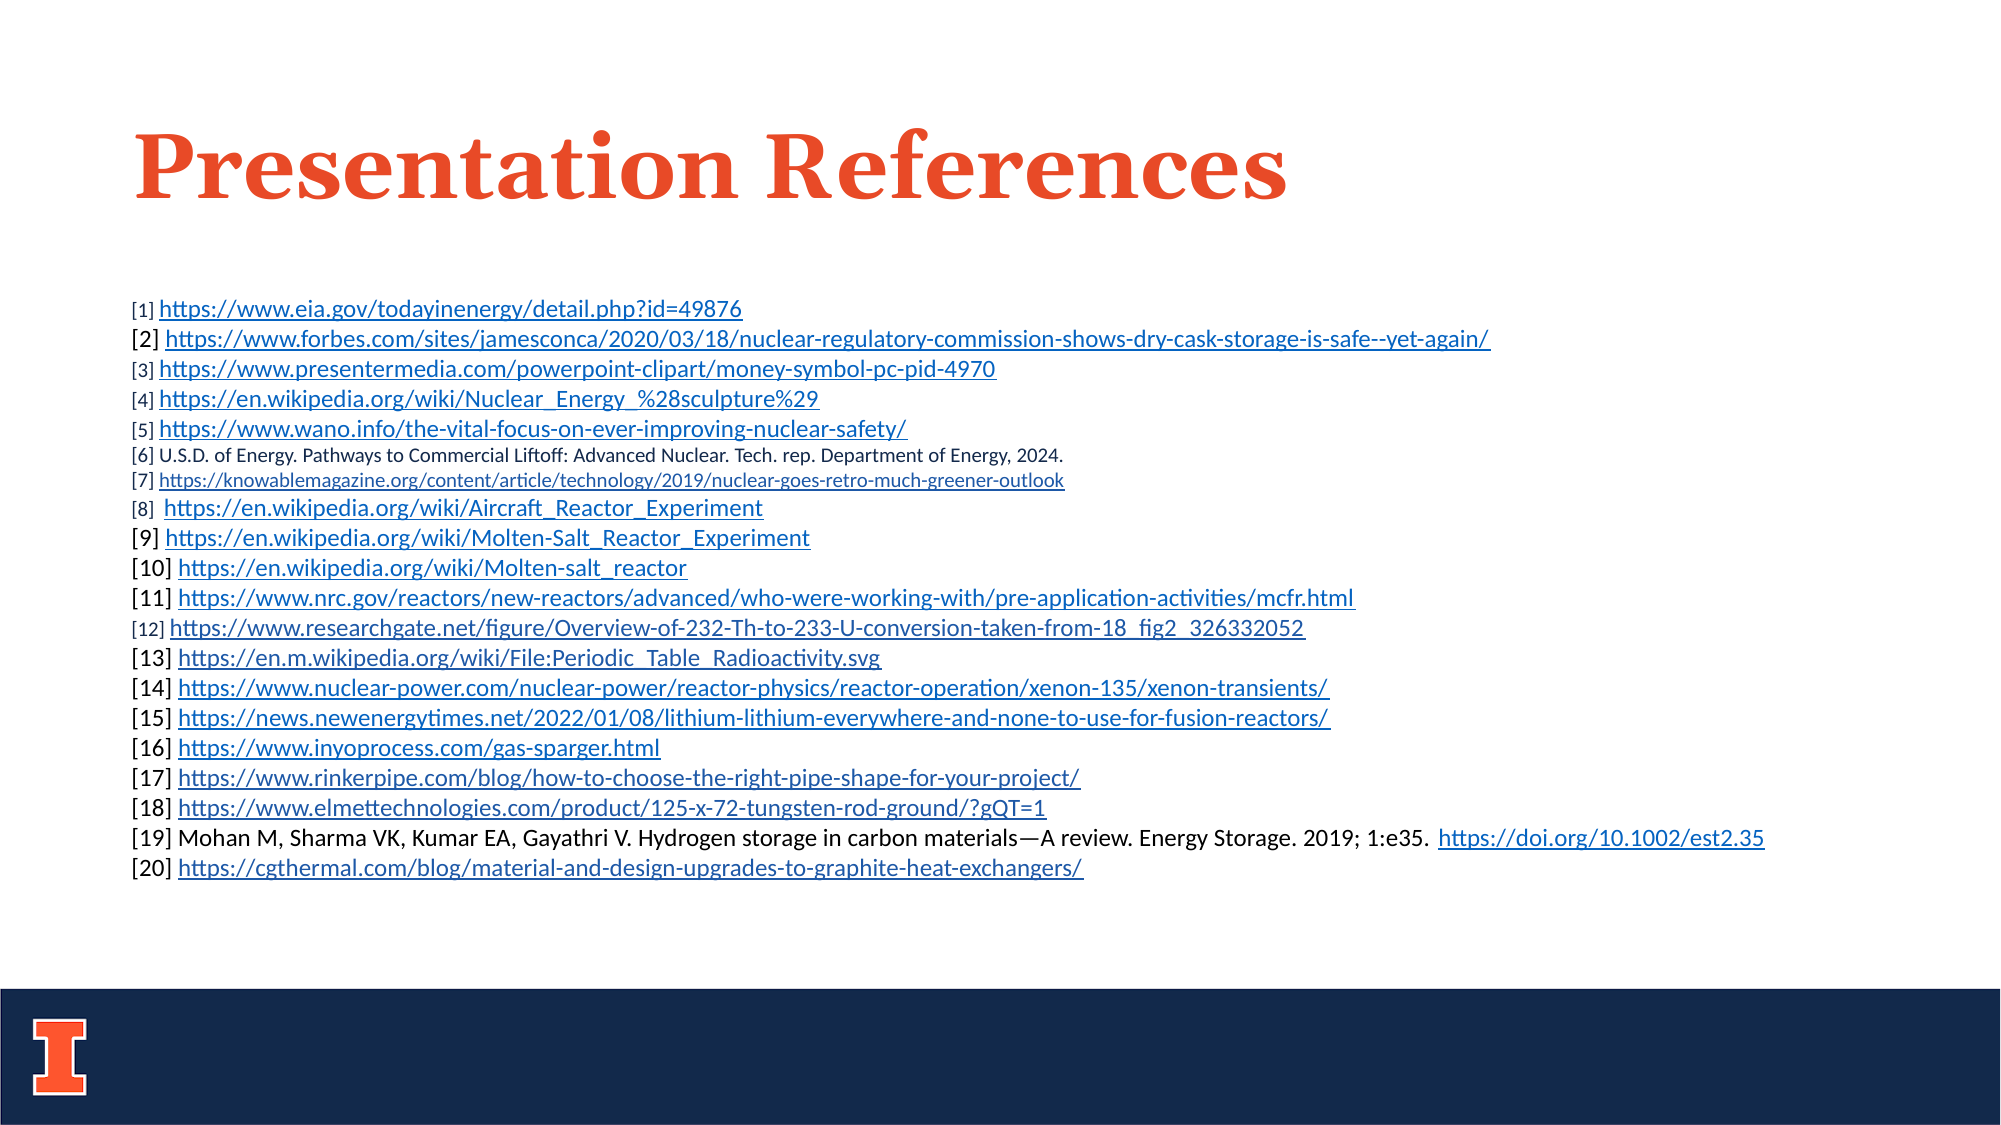

Presentation References
[1] https://www.eia.gov/todayinenergy/detail.php?id=49876
[2] https://www.forbes.com/sites/jamesconca/2020/03/18/nuclear-regulatory-commission-shows-dry-cask-storage-is-safe--yet-again/
[3] https://www.presentermedia.com/powerpoint-clipart/money-symbol-pc-pid-4970
[4] https://en.wikipedia.org/wiki/Nuclear_Energy_%28sculpture%29
[5] https://www.wano.info/the-vital-focus-on-ever-improving-nuclear-safety/
[6] U.S.D. of Energy. Pathways to Commercial Liftoff: Advanced Nuclear. Tech. rep. Department of Energy, 2024.
[7] https://knowablemagazine.org/content/article/technology/2019/nuclear-goes-retro-much-greener-outlook
[8]  https://en.wikipedia.org/wiki/Aircraft_Reactor_Experiment
[9] https://en.wikipedia.org/wiki/Molten-Salt_Reactor_Experiment
[10] https://en.wikipedia.org/wiki/Molten-salt_reactor
[11] https://www.nrc.gov/reactors/new-reactors/advanced/who-were-working-with/pre-application-activities/mcfr.html
[12] https://www.researchgate.net/figure/Overview-of-232-Th-to-233-U-conversion-taken-from-18_fig2_326332052
[13] https://en.m.wikipedia.org/wiki/File:Periodic_Table_Radioactivity.svg
[14] https://www.nuclear-power.com/nuclear-power/reactor-physics/reactor-operation/xenon-135/xenon-transients/
[15] https://news.newenergytimes.net/2022/01/08/lithium-lithium-everywhere-and-none-to-use-for-fusion-reactors/
[16] https://www.inyoprocess.com/gas-sparger.html
[17] https://www.rinkerpipe.com/blog/how-to-choose-the-right-pipe-shape-for-your-project/
[18] https://www.elmettechnologies.com/product/125-x-72-tungsten-rod-ground/?gQT=1
[19] Mohan M, Sharma VK, Kumar EA, Gayathri V. Hydrogen storage in carbon materials—A review. Energy Storage. 2019; 1:e35. https://doi.org/10.1002/est2.35
[20] https://cgthermal.com/blog/material-and-design-upgrades-to-graphite-heat-exchangers/